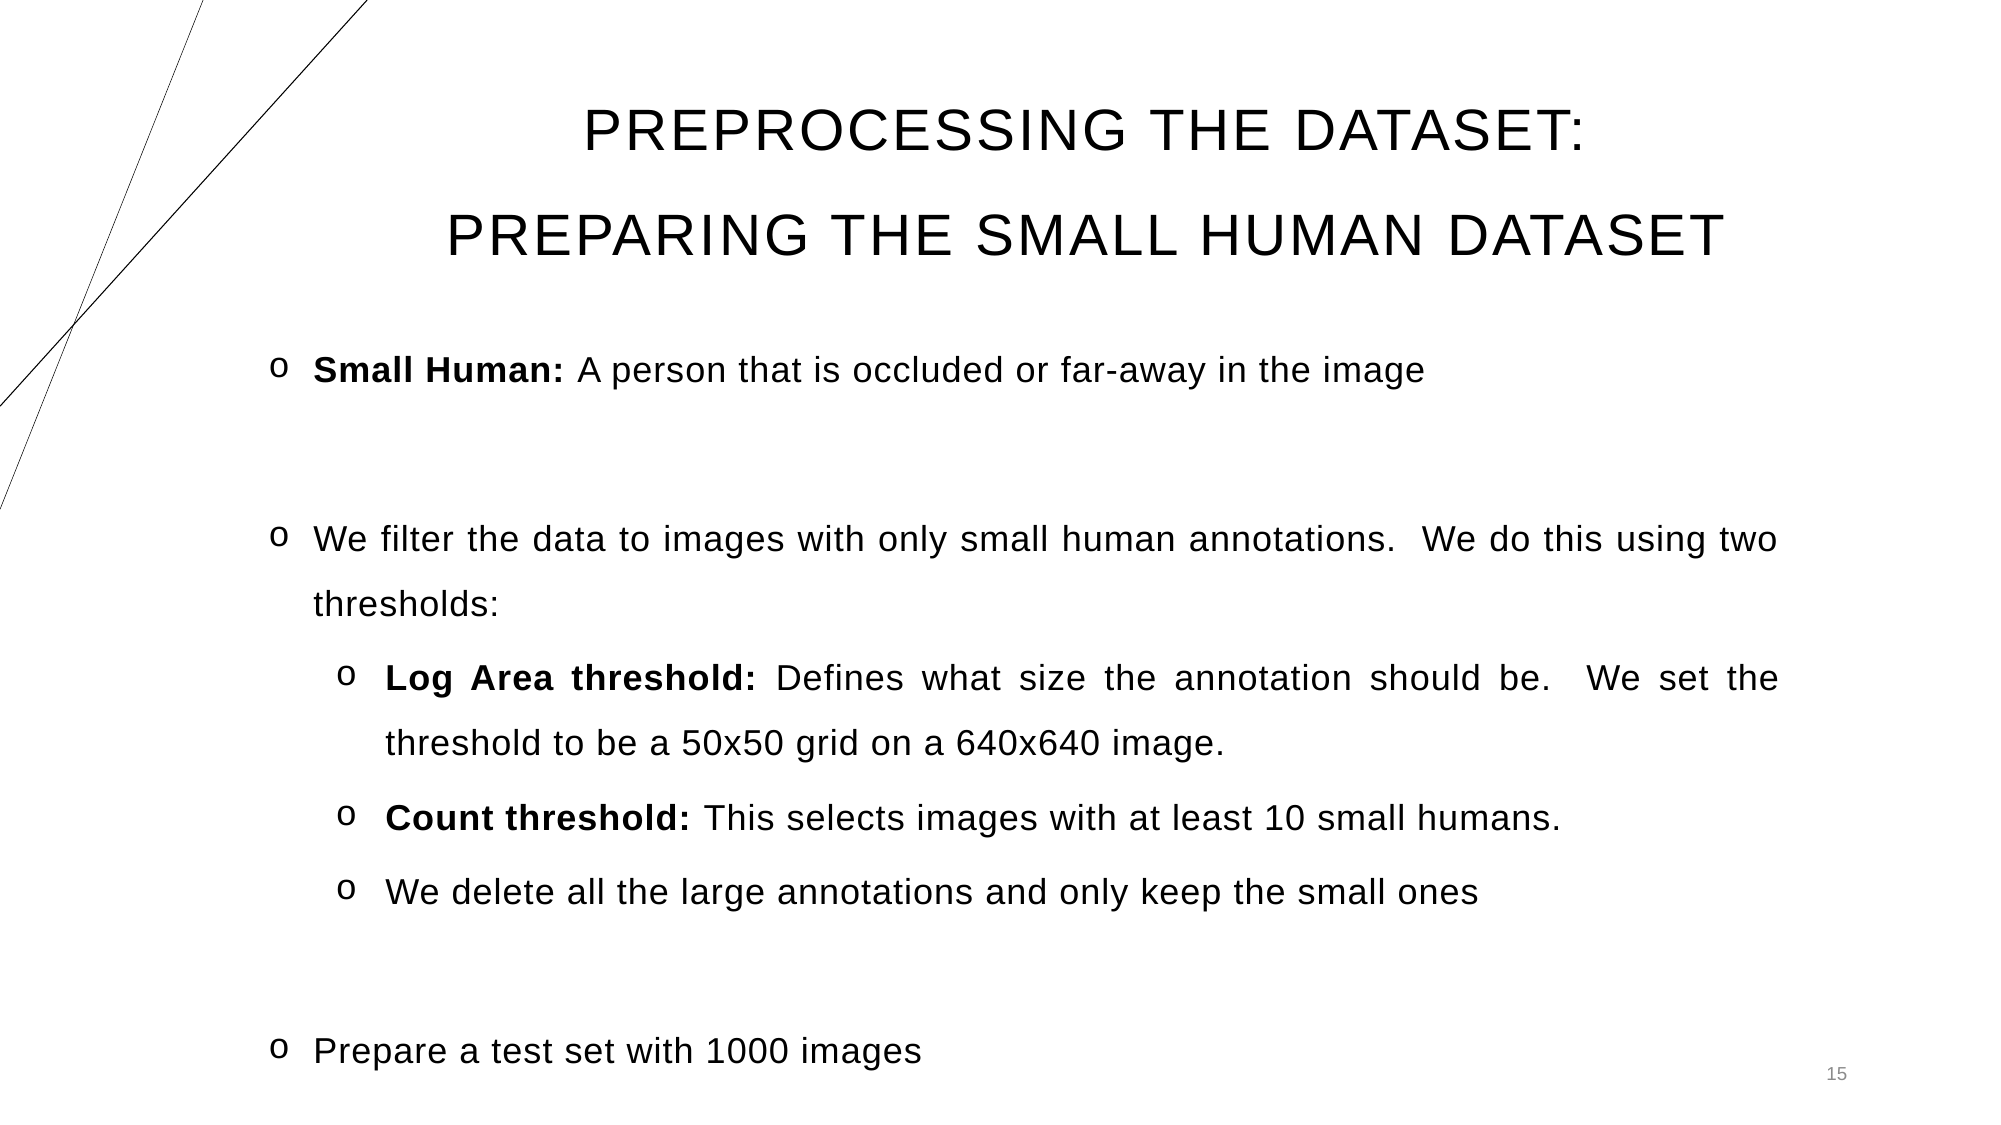

# preprocessing the dataset: preparing the small human dataset
Small Human: A person that is occluded or far-away in the image

We filter the data to images with only small human annotations.  We do this using two thresholds:
Log Area threshold: Defines what size the annotation should be.  We set the threshold to be a 50x50 grid on a 640x640 image.
Count threshold: This selects images with at least 10 small humans.
We delete all the large annotations and only keep the small ones

Prepare a test set with 1000 images

15